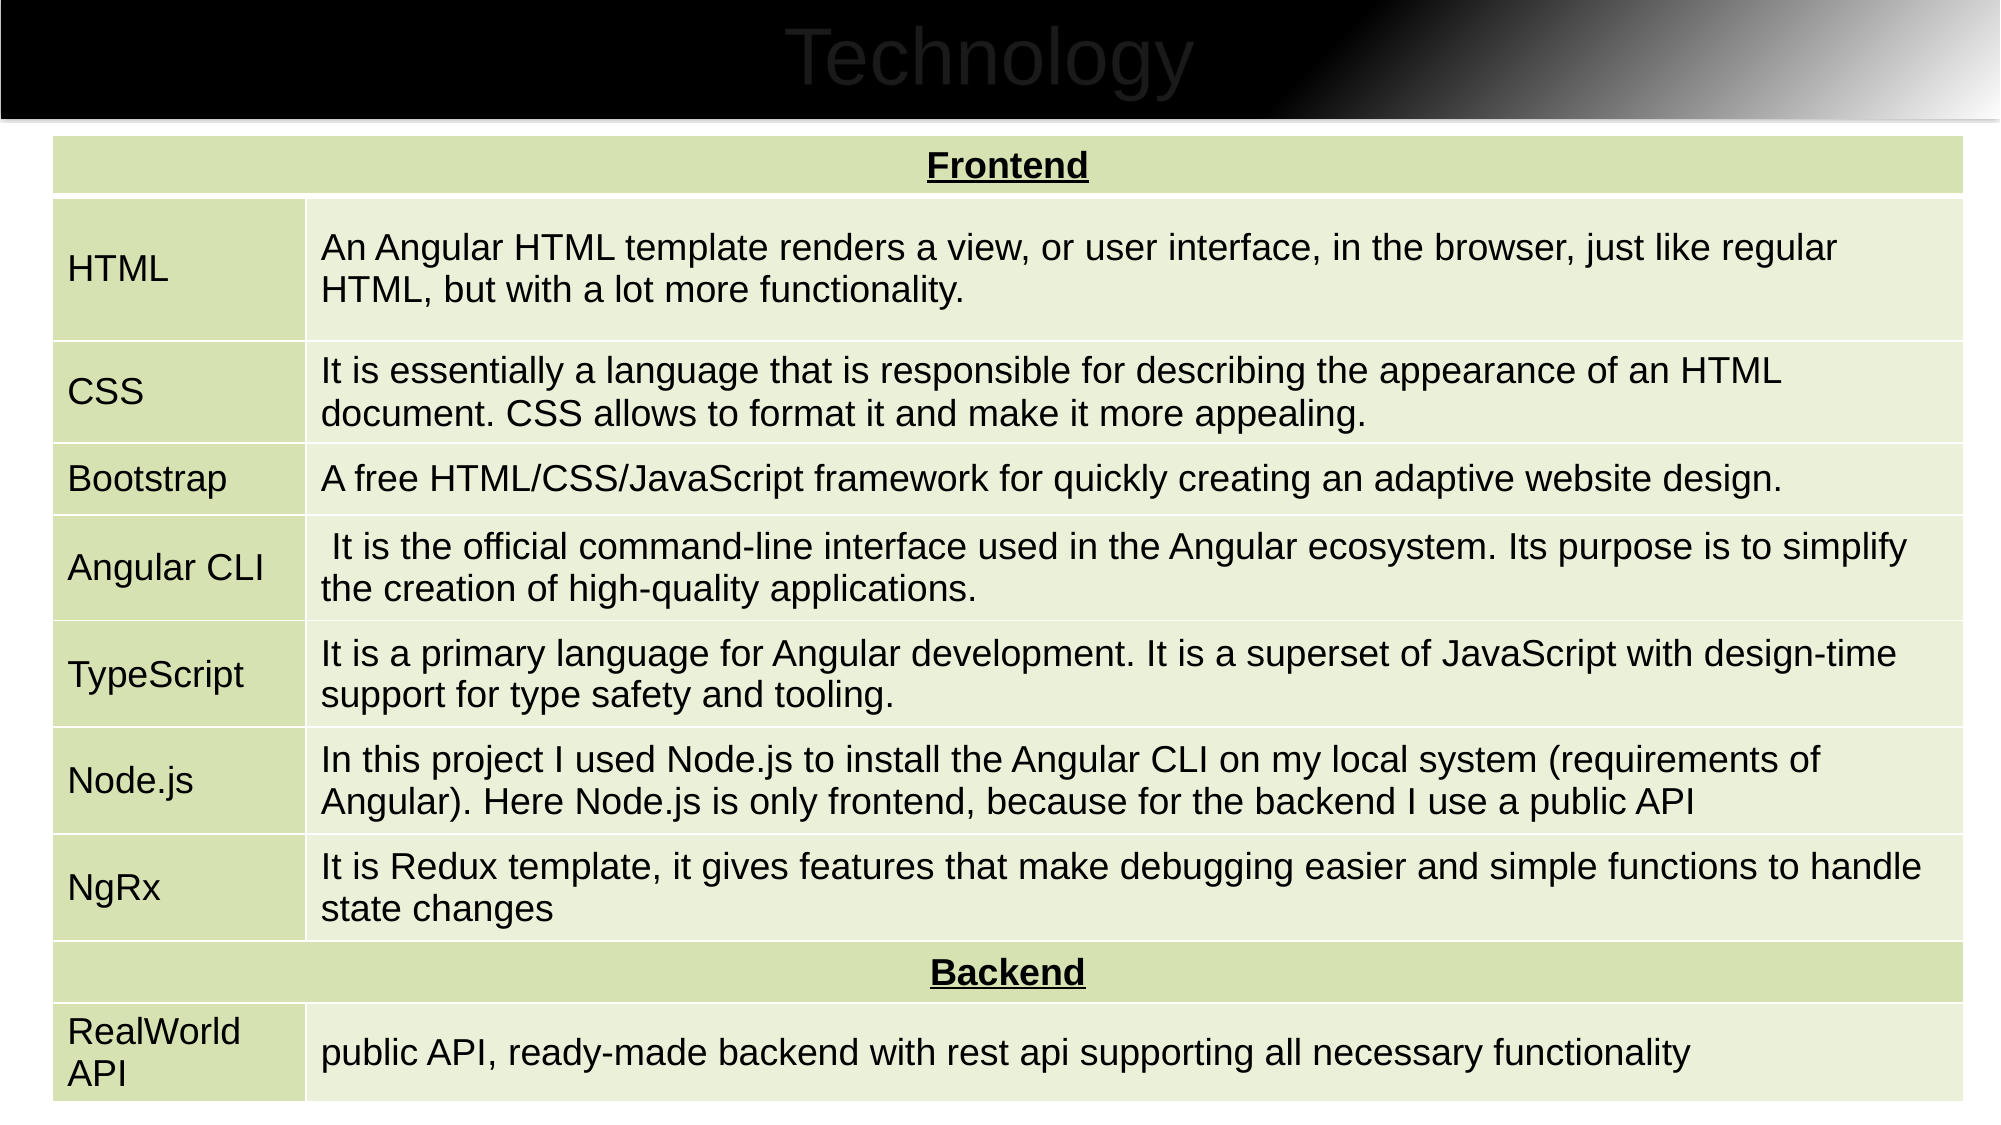

# Technology
| Frontend |  |
| --- | --- |
| HTML | An Angular HTML template renders a view, or user interface, in the browser, just like regular HTML, but with a lot more functionality. |
| CSS | It is essentially a language that is responsible for describing the appearance of an HTML document. CSS allows to format it and make it more appealing. |
| Bootstrap | A free HTML/CSS/JavaScript framework for quickly creating an adaptive website design. |
| Angular CLI | It is the official command-line interface used in the Angular ecosystem. Its purpose is to simplify the creation of high-quality applications. |
| TypeScript | It is a primary language for Angular development. It is a superset of JavaScript with design-time support for type safety and tooling. |
| Node.js | In this project I used Node.js to install the Angular CLI on my local system (requirements of Angular). Here Node.js is only frontend, because for the backend I use a public API |
| NgRx | It is Redux template, it gives features that make debugging easier and simple functions to handle state changes |
| Backend |  |
| RealWorld API | public API, ready-made backend with rest api supporting all necessary functionality |